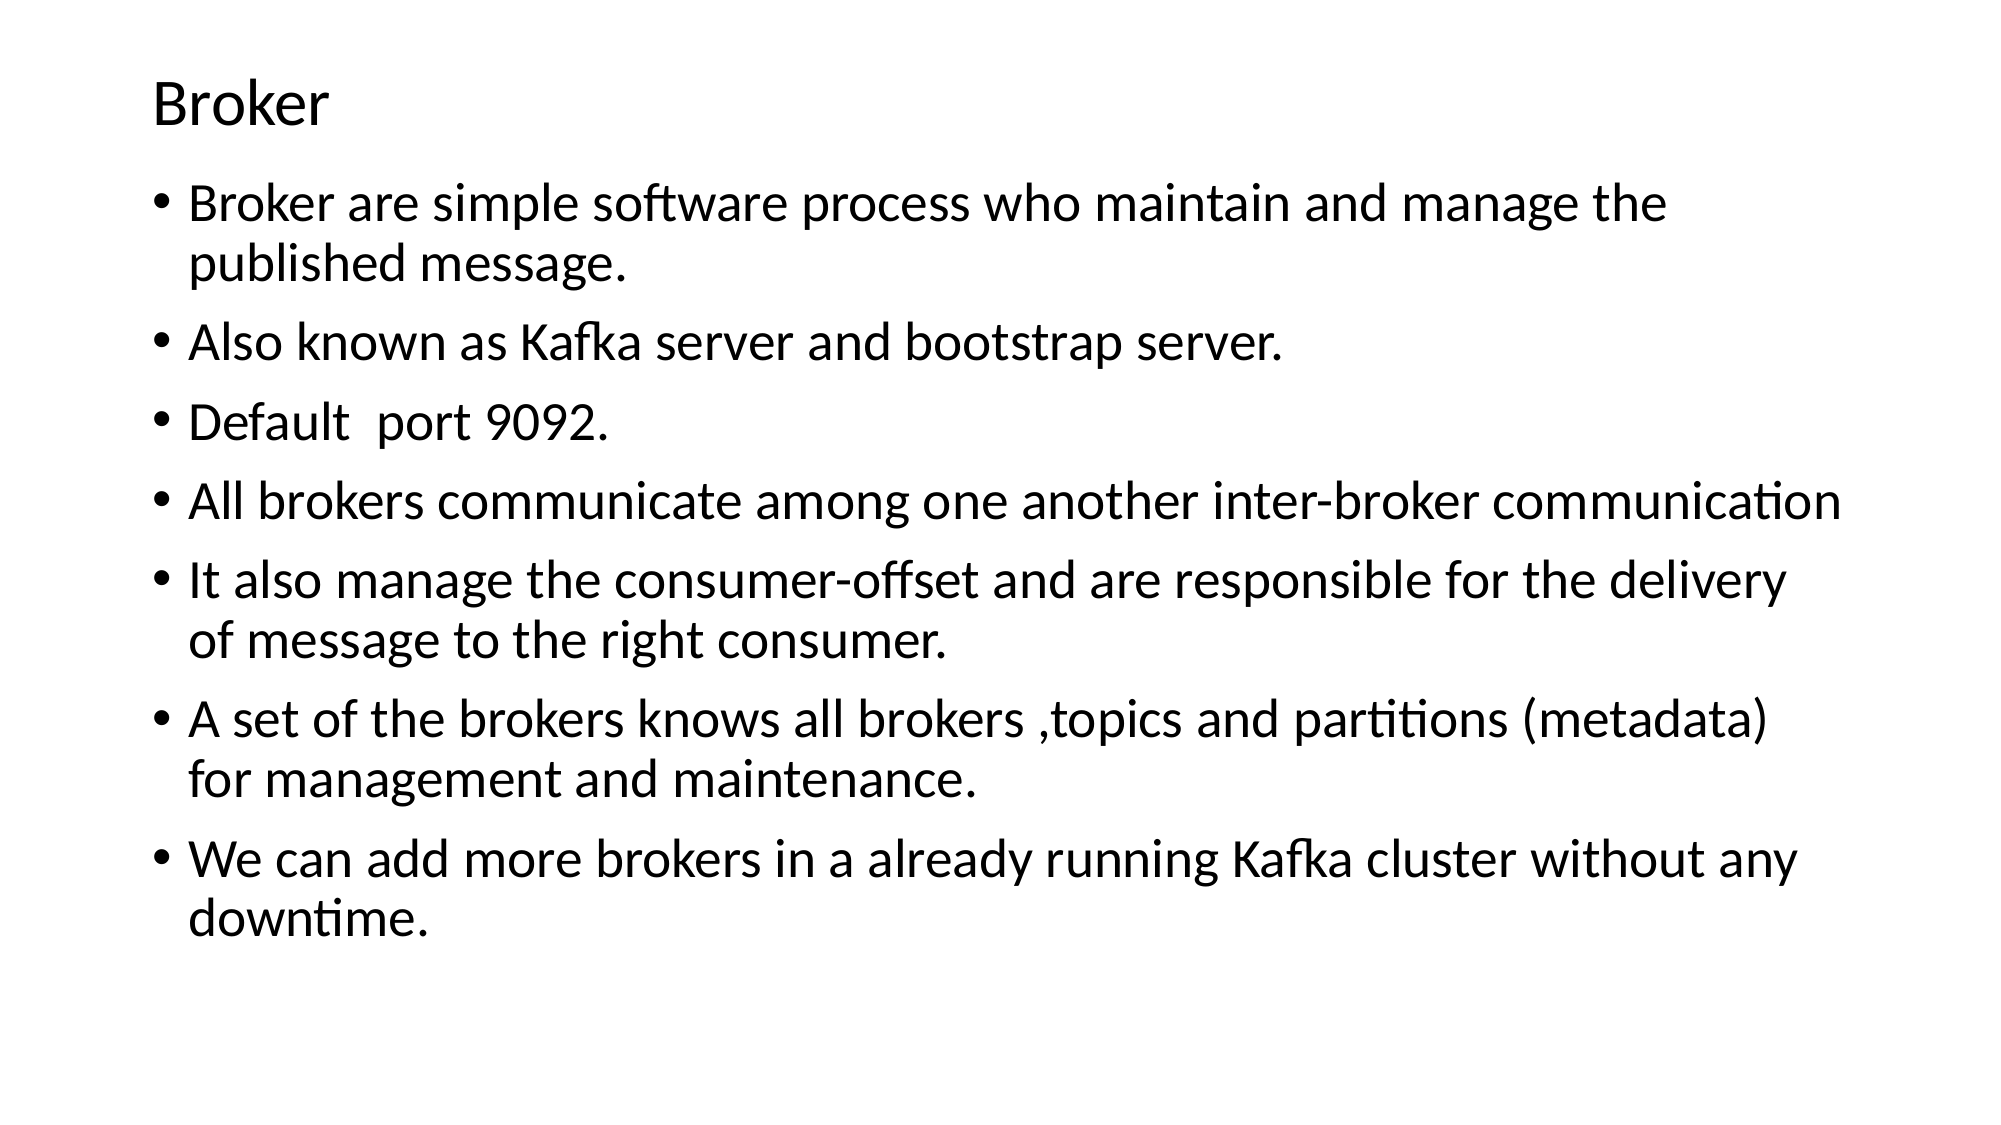

# Broker
Broker are simple software process who maintain and manage the published message.
Also known as Kafka server and bootstrap server.
Default  port 9092.
All brokers communicate among one another inter-broker communication
It also manage the consumer-offset and are responsible for the delivery of message to the right consumer.
A set of the brokers knows all brokers ,topics and partitions (metadata) for management and maintenance.
We can add more brokers in a already running Kafka cluster without any downtime.